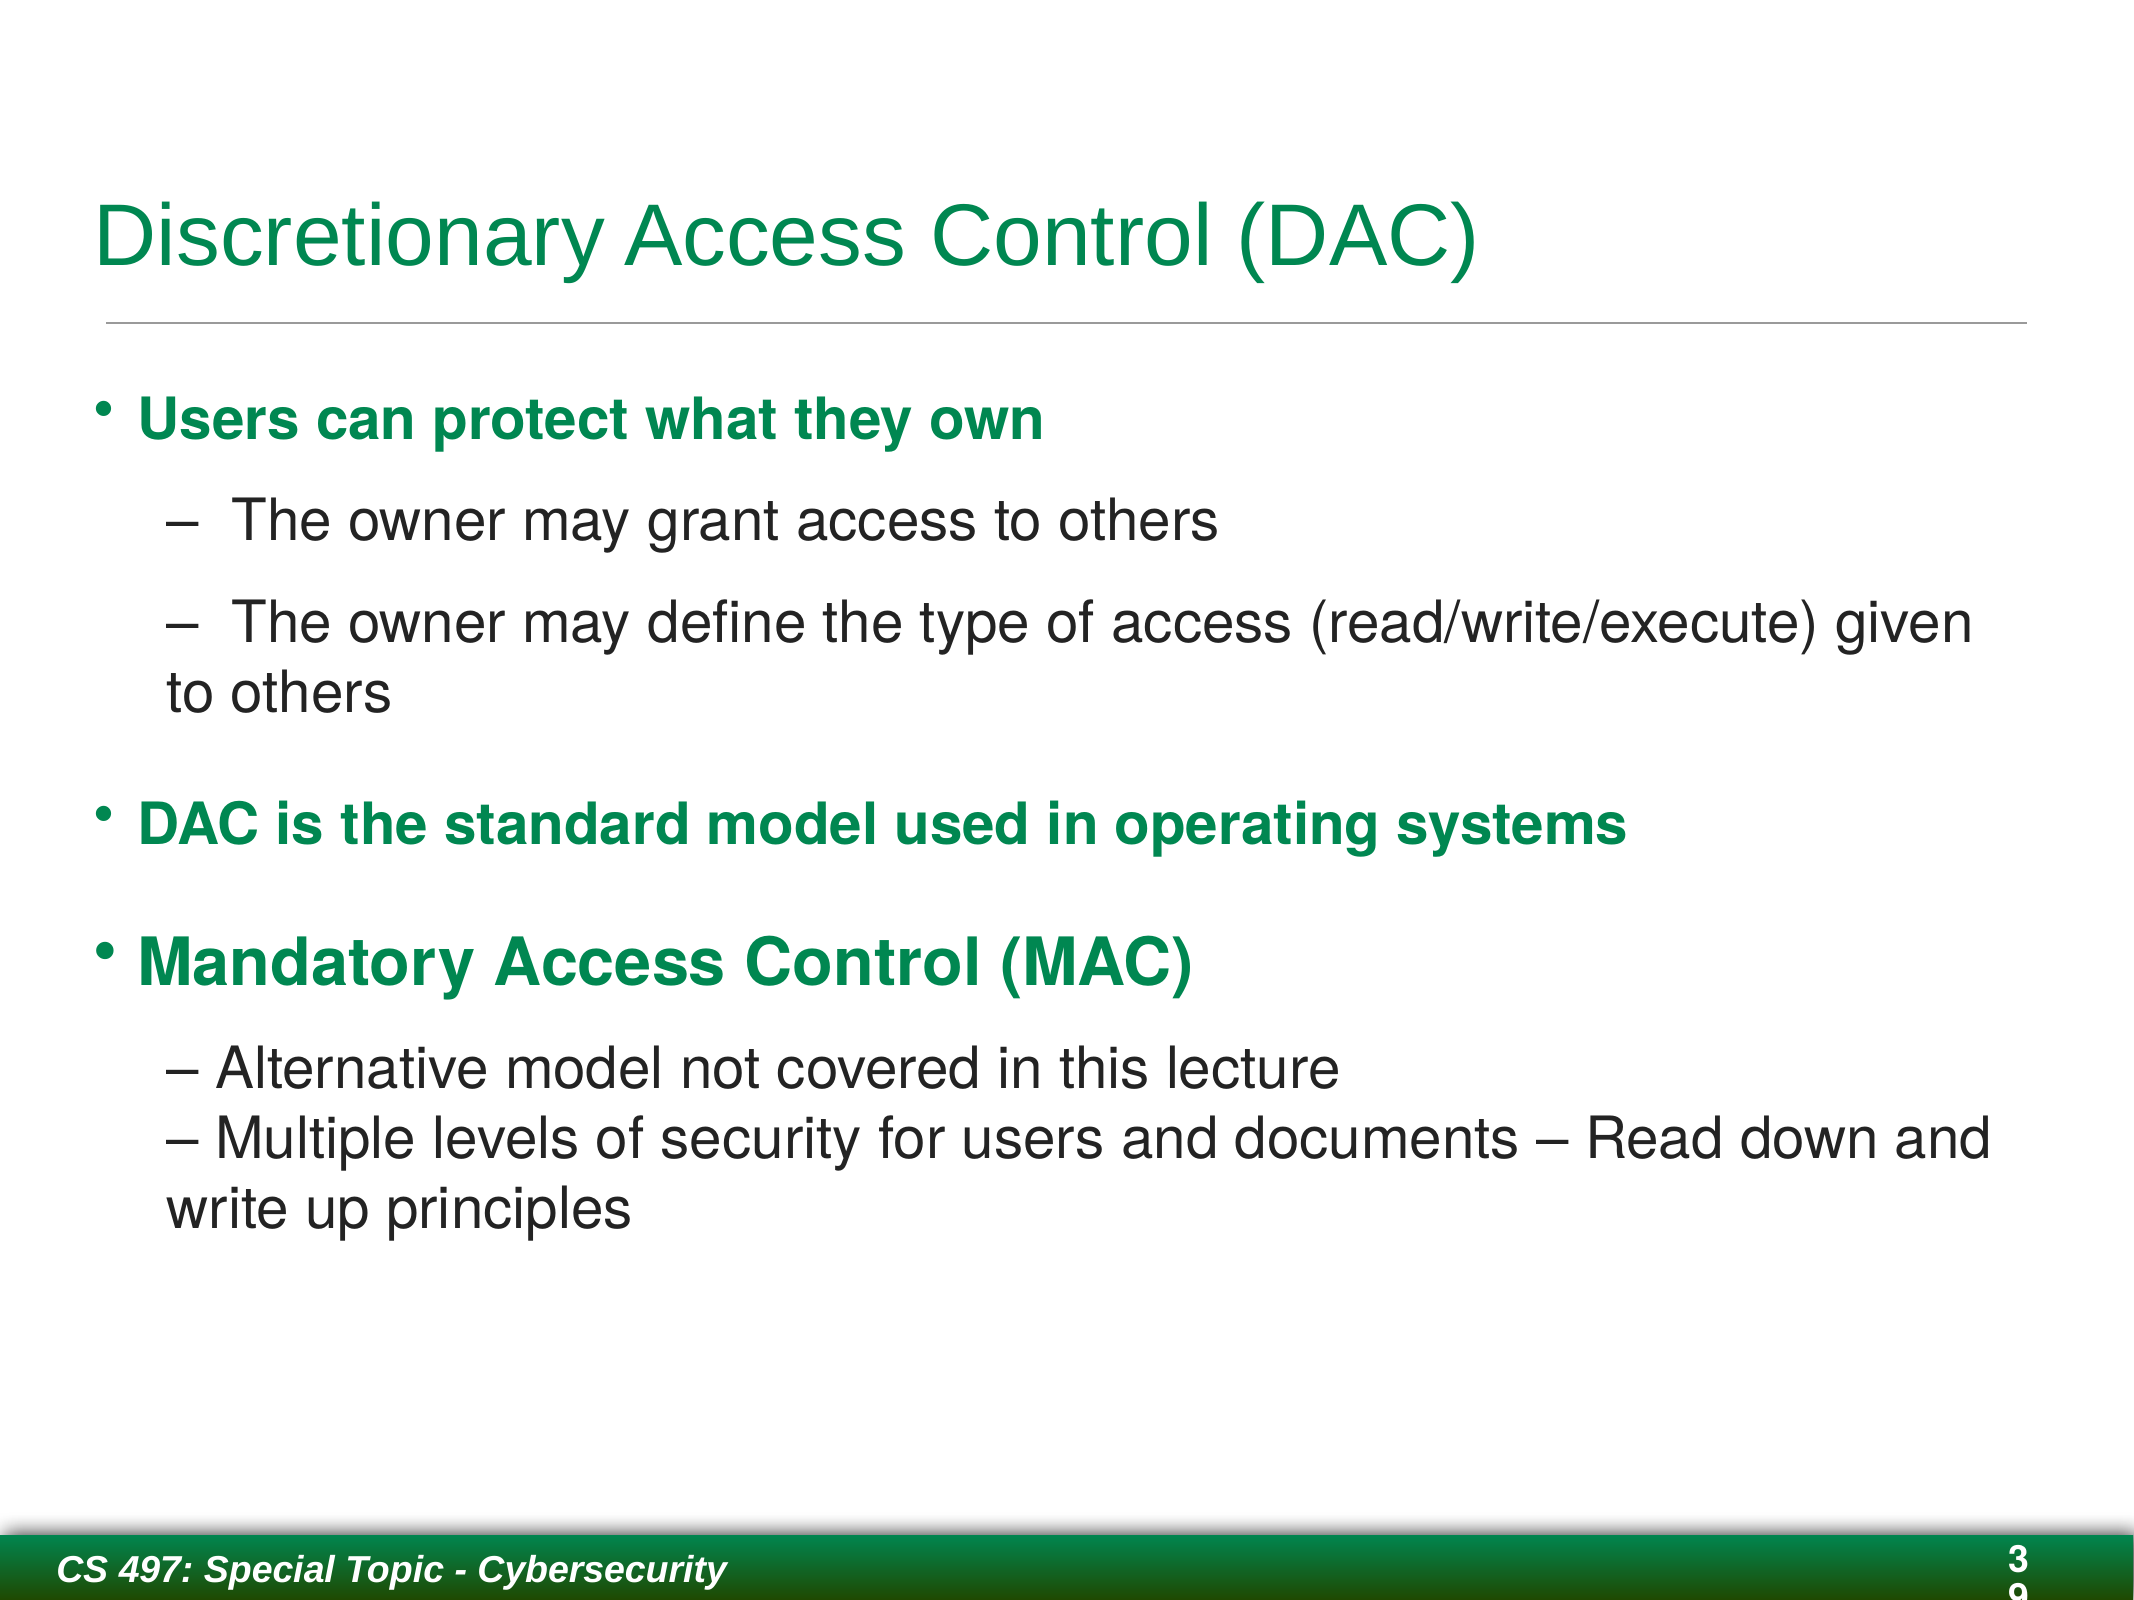

# Discretionary Access Control (DAC)
Users can protect what they own
–  The owner may grant access to others
–  The owner may define the type of access (read/write/execute) given to others
DAC is the standard model used in operating systems
Mandatory Access Control (MAC)
– Alternative model not covered in this lecture
– Multiple levels of security for users and documents – Read down and write up principles

39